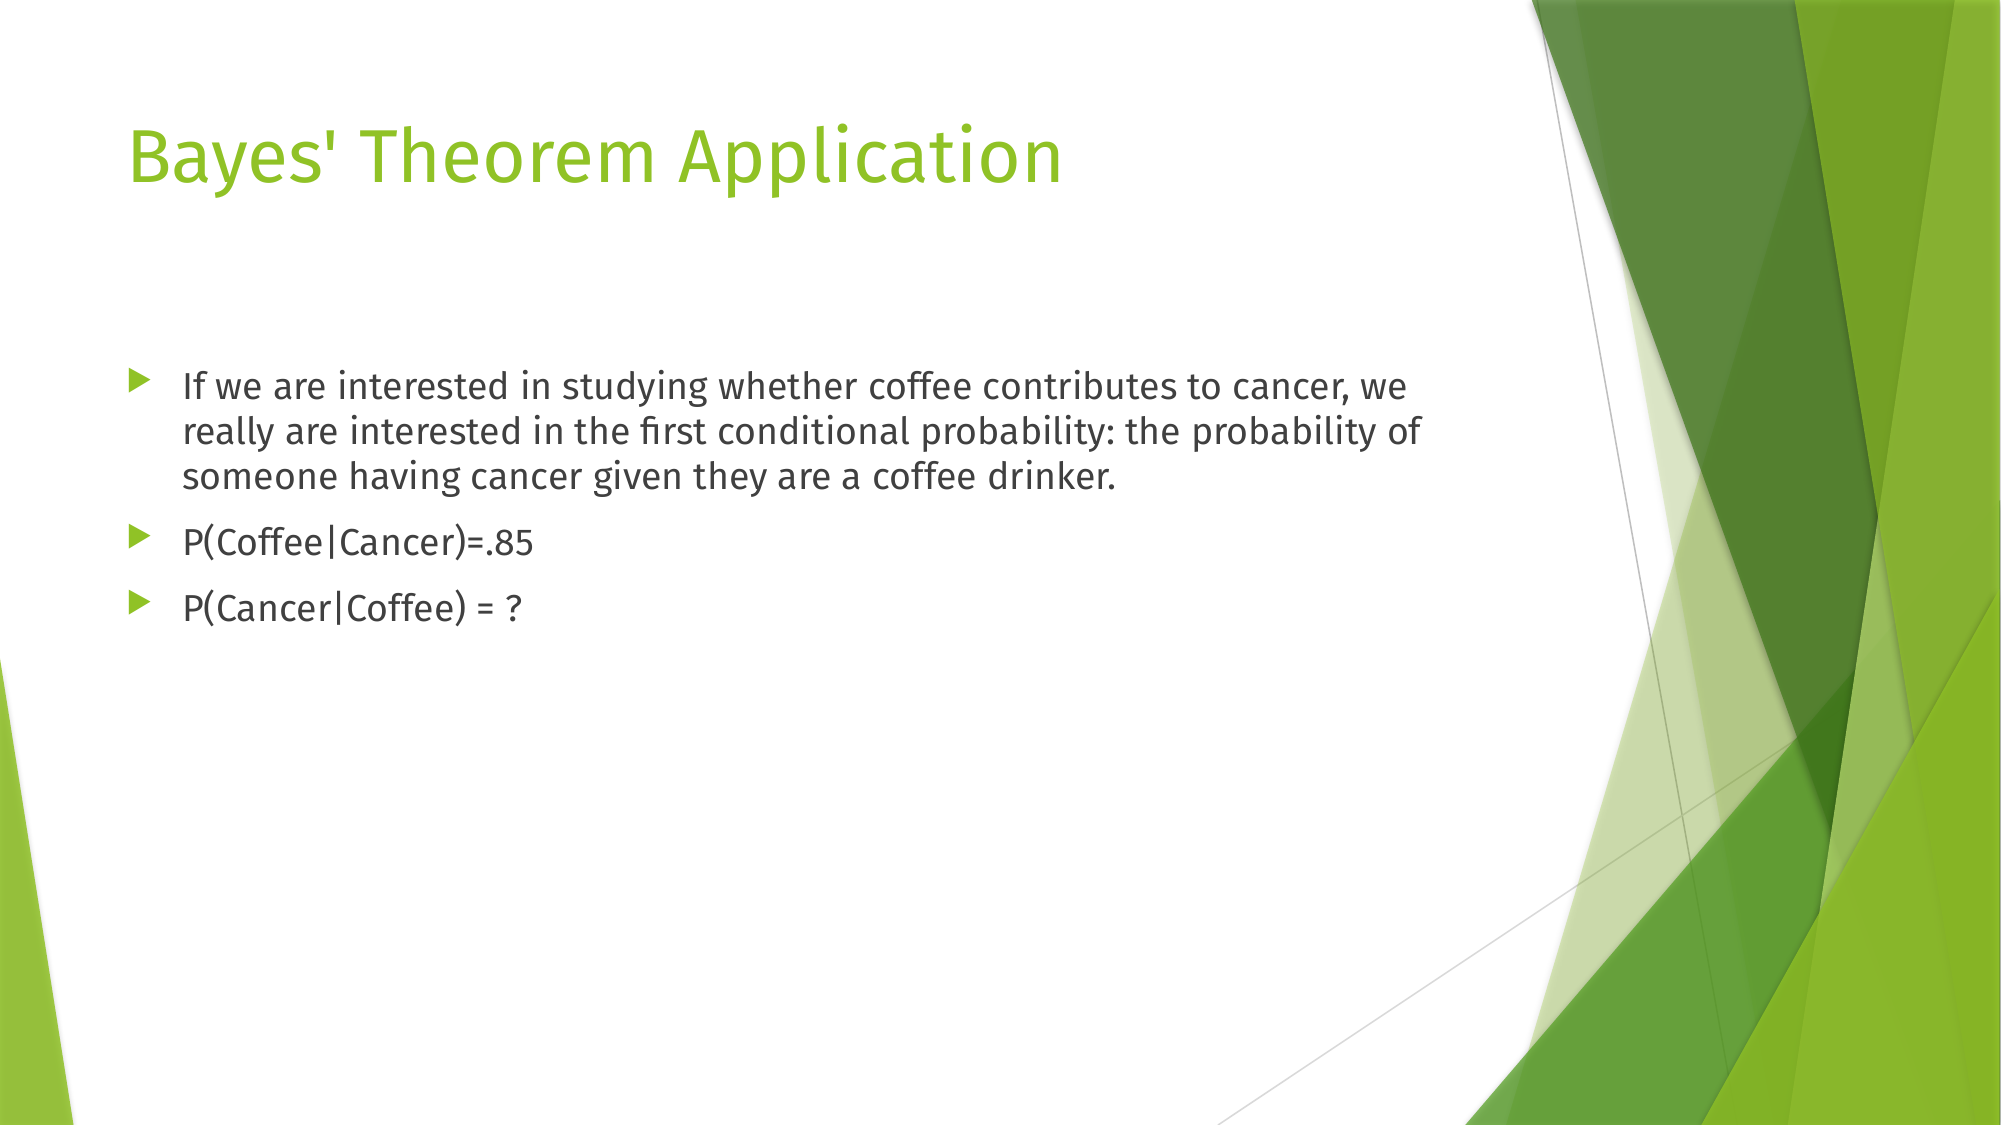

# Bayes' Theorem Application
If we are interested in studying whether coffee contributes to cancer, we really are interested in the first conditional probability: the probability of someone having cancer given they are a coffee drinker.
P(Coffee|Cancer)=.85
P(Cancer|Coffee) = ?